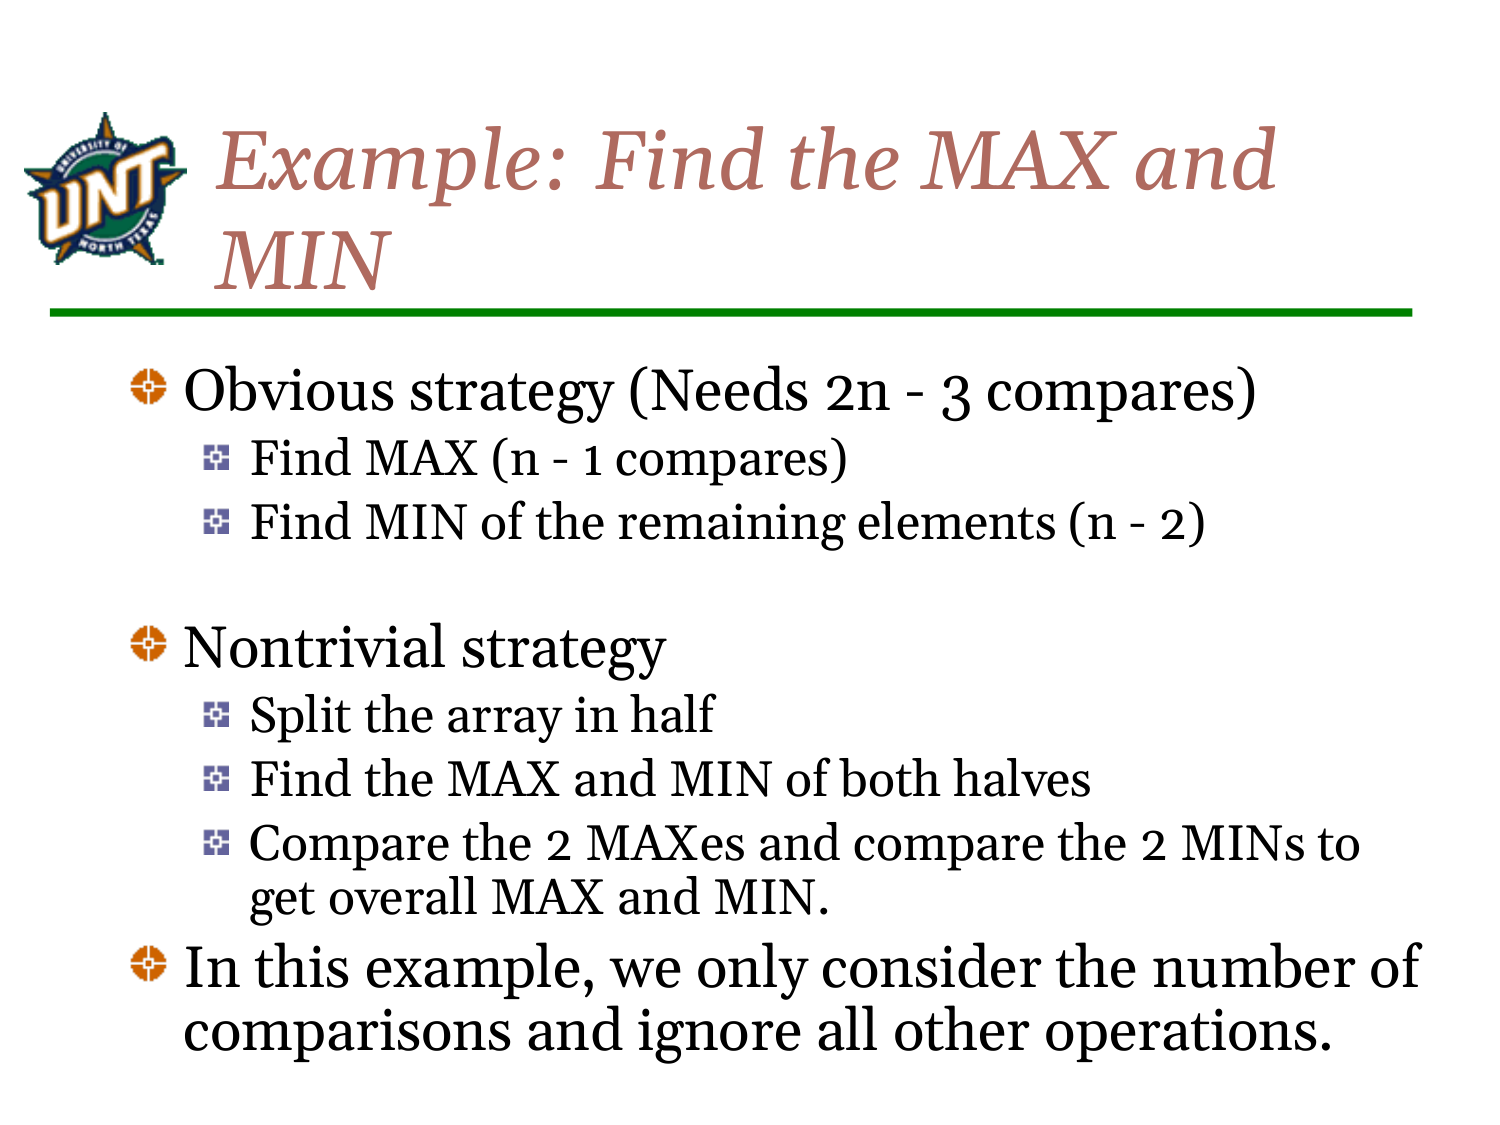

# Example: Find the MAX and MIN
Obvious strategy (Needs 2n - 3 compares)
Find MAX (n - 1 compares)
Find MIN of the remaining elements (n - 2)

Nontrivial strategy
Split the array in half
Find the MAX and MIN of both halves
Compare the 2 MAXes and compare the 2 MINs to get overall MAX and MIN.
In this example, we only consider the number of comparisons and ignore all other operations.